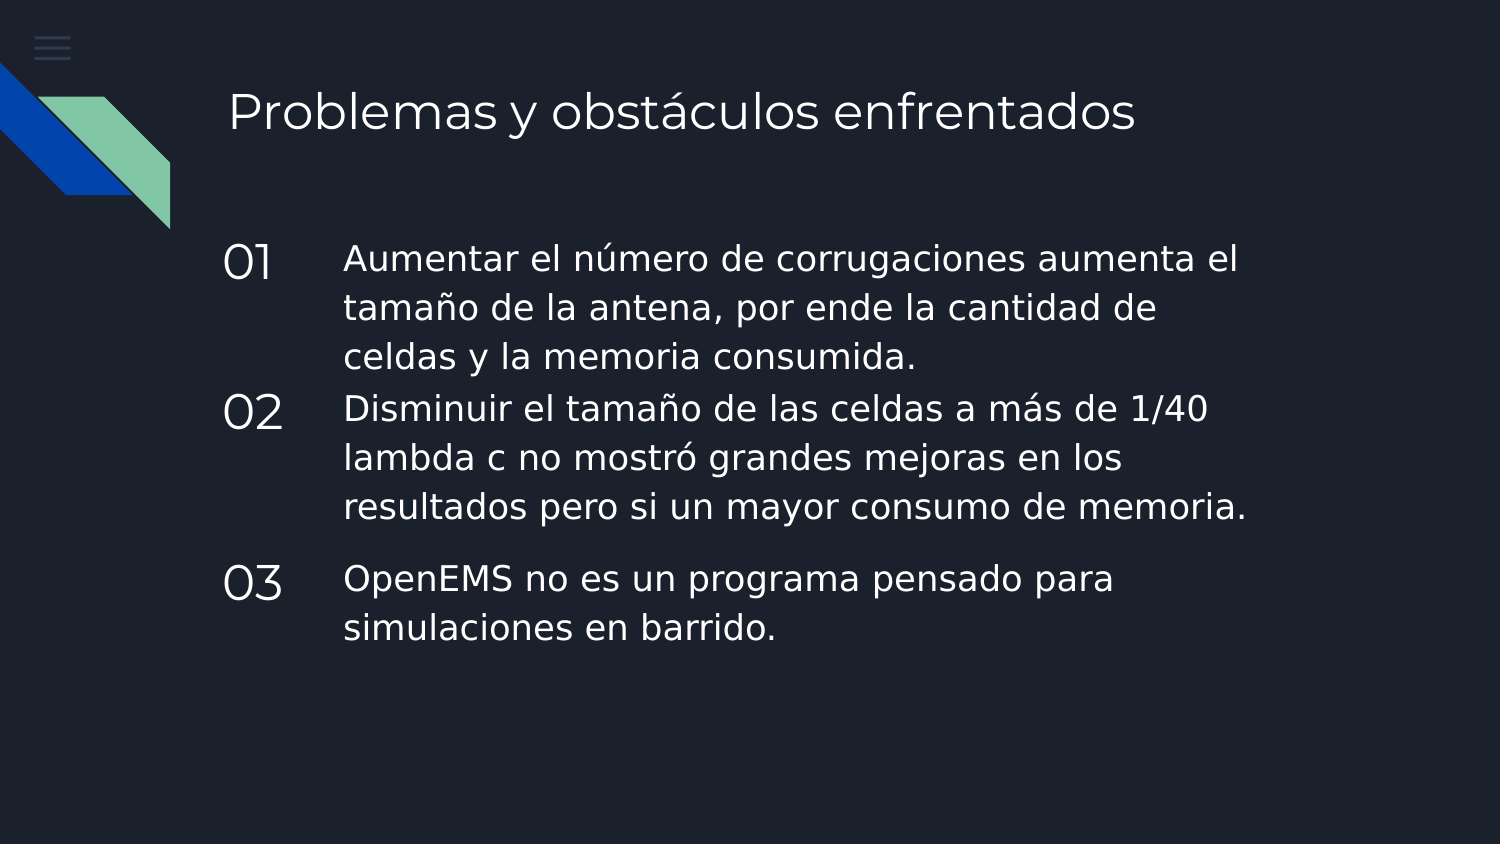

# Problemas y obstáculos enfrentados
01

Aumentar el número de corrugaciones aumenta el tamaño de la antena, por ende la cantidad de celdas y la memoria consumida.

02

Disminuir el tamaño de las celdas a más de 1/40 lambda c no mostró grandes mejoras en los resultados pero si un mayor consumo de memoria.

OpenEMS no es un programa pensado para simulaciones en barrido.

03